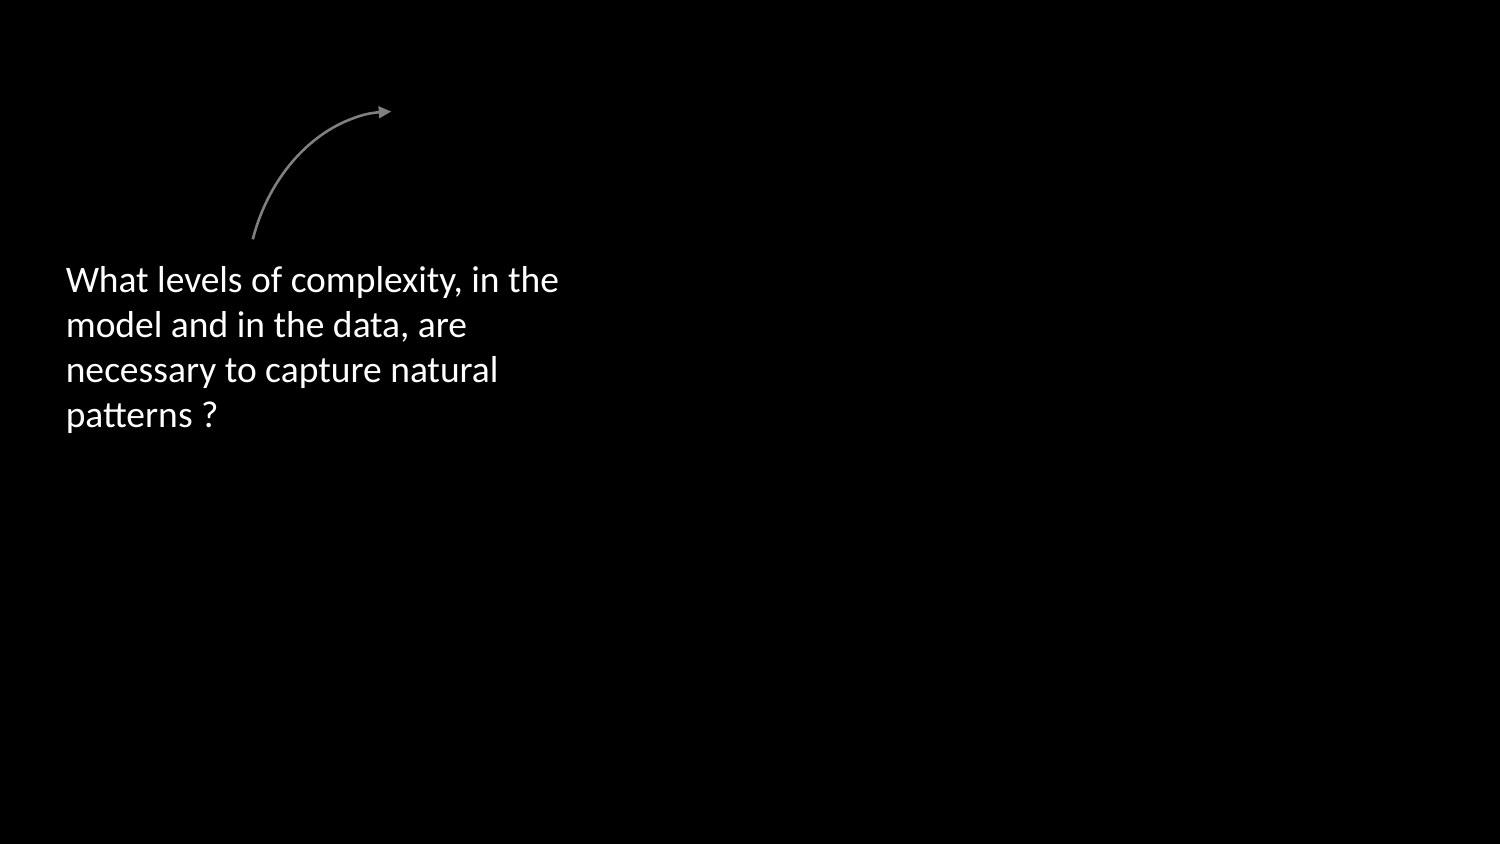

What levels of complexity, in the model and in the data, are necessary to capture natural patterns ?